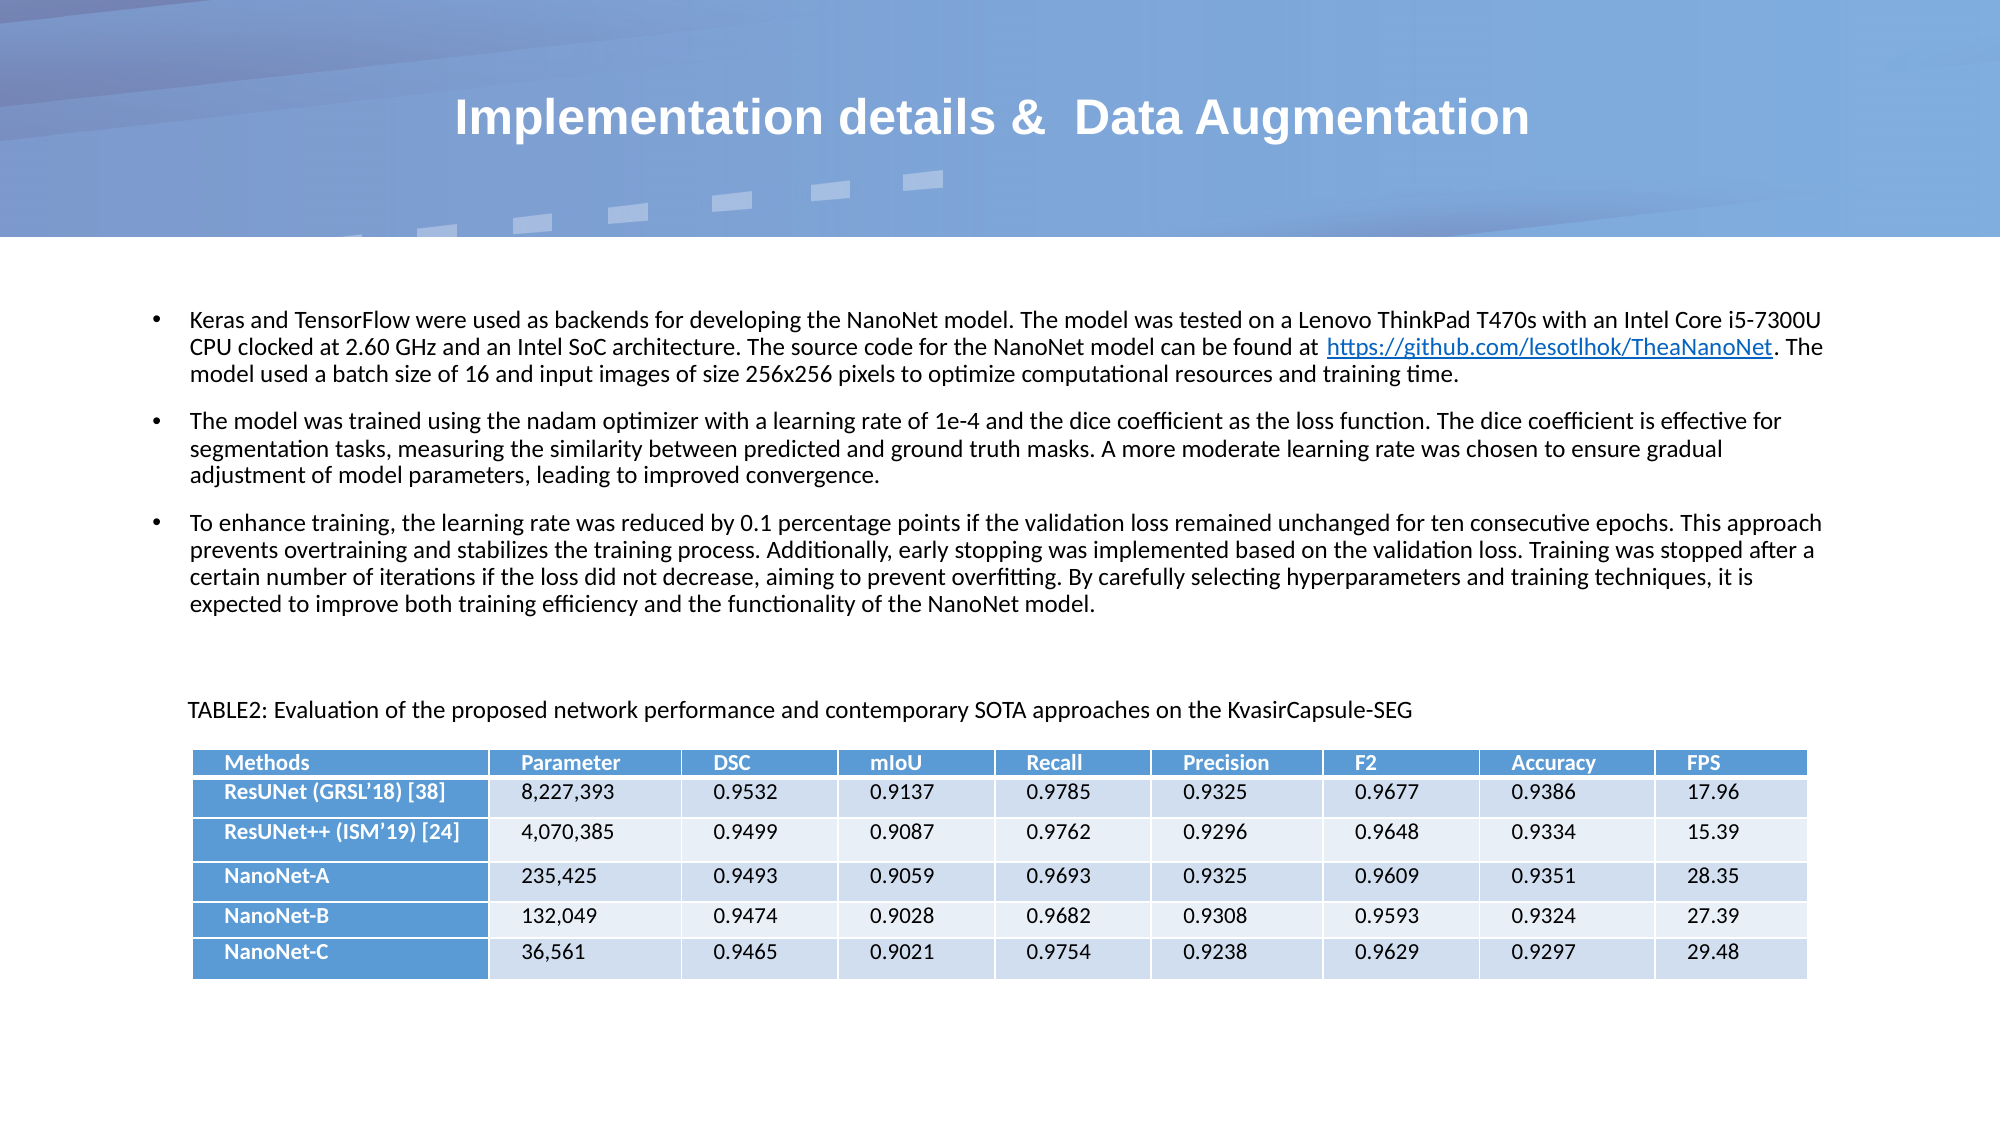

# Implementation details &  Data Augmentation
Keras and TensorFlow were used as backends for developing the NanoNet model. The model was tested on a Lenovo ThinkPad T470s with an Intel Core i5-7300U CPU clocked at 2.60 GHz and an Intel SoC architecture. The source code for the NanoNet model can be found at https://github.com/lesotlhok/TheaNanoNet. The model used a batch size of 16 and input images of size 256x256 pixels to optimize computational resources and training time.
The model was trained using the nadam optimizer with a learning rate of 1e-4 and the dice coefficient as the loss function. The dice coefficient is effective for segmentation tasks, measuring the similarity between predicted and ground truth masks. A more moderate learning rate was chosen to ensure gradual adjustment of model parameters, leading to improved convergence.
To enhance training, the learning rate was reduced by 0.1 percentage points if the validation loss remained unchanged for ten consecutive epochs. This approach prevents overtraining and stabilizes the training process. Additionally, early stopping was implemented based on the validation loss. Training was stopped after a certain number of iterations if the loss did not decrease, aiming to prevent overfitting. By carefully selecting hyperparameters and training techniques, it is expected to improve both training efficiency and the functionality of the NanoNet model.

TABLE2: Evaluation of the proposed network performance and contemporary SOTA approaches on the KvasirCapsule-SEG
| Methods | Parameter | DSC | mIoU | Recall | Precision | F2 | Accuracy | FPS |
| --- | --- | --- | --- | --- | --- | --- | --- | --- |
| ResUNet (GRSL’18) [38] | 8,227,393 | 0.9532 | 0.9137 | 0.9785 | 0.9325 | 0.9677 | 0.9386 | 17.96 |
| ResUNet++ (ISM’19) [24] | 4,070,385 | 0.9499 | 0.9087 | 0.9762 | 0.9296 | 0.9648 | 0.9334 | 15.39 |
| NanoNet-A | 235,425 | 0.9493 | 0.9059 | 0.9693 | 0.9325 | 0.9609 | 0.9351 | 28.35 |
| NanoNet-B | 132,049 | 0.9474 | 0.9028 | 0.9682 | 0.9308 | 0.9593 | 0.9324 | 27.39 |
| NanoNet-C | 36,561 | 0.9465 | 0.9021 | 0.9754 | 0.9238 | 0.9629 | 0.9297 | 29.48 |